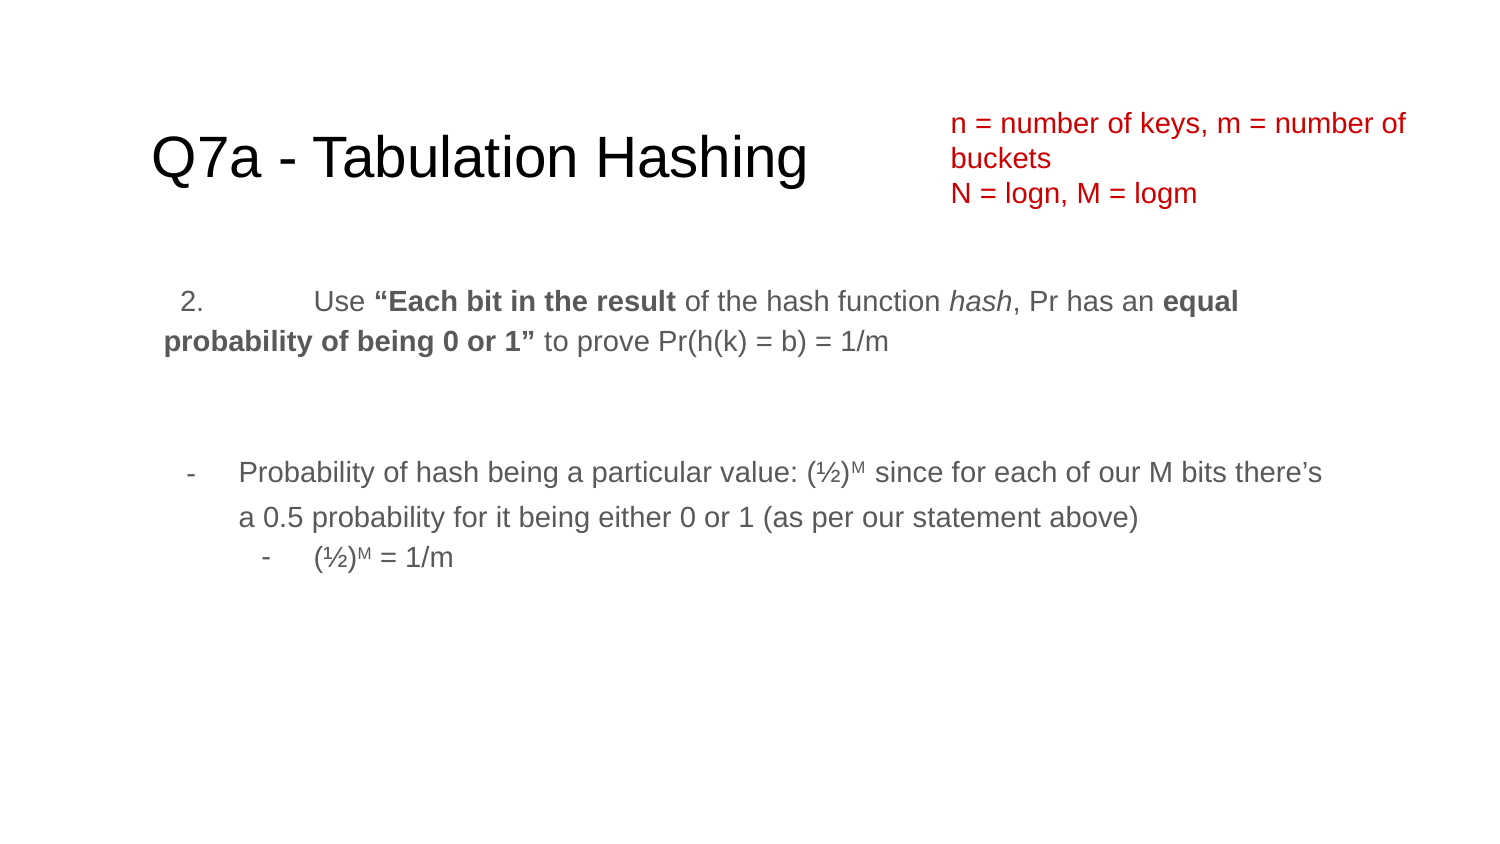

# Q7a - Tabulation Hashing
n = number of keys, m = number of buckets
N = logn, M = logm
  2. 	Use “Each bit in the result of the hash function hash, Pr has an equal probability of being 0 or 1” to prove Pr(h(k) = b) = 1/m

Probability of hash being a particular value: (½)M  since for each of our M bits there’s a 0.5 probability for it being either 0 or 1 (as per our statement above)
(½)M = 1/m